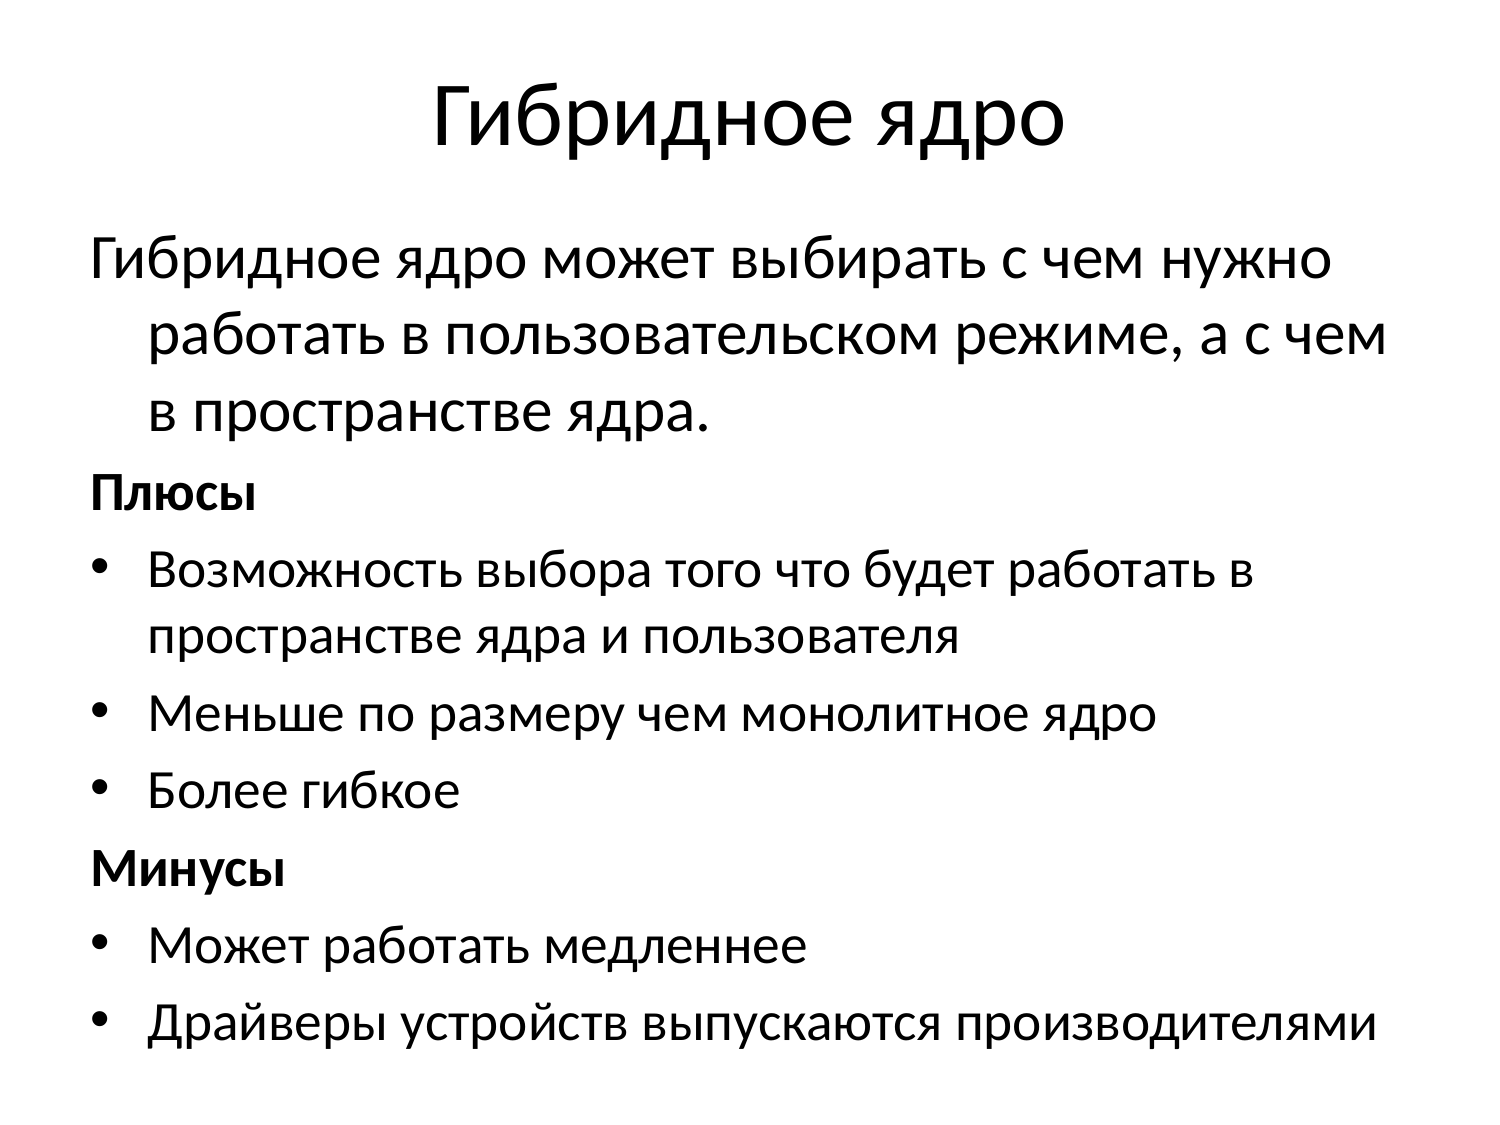

# Гибридное ядро
Гибридное ядро может выбирать с чем нужно работать в пользовательском режиме, а с чем в пространстве ядра.
Плюсы
Возможность выбора того что будет работать в пространстве ядра и пользователя
Меньше по размеру чем монолитное ядро
Более гибкое
Минусы
Может работать медленнее
Драйверы устройств выпускаются производителями